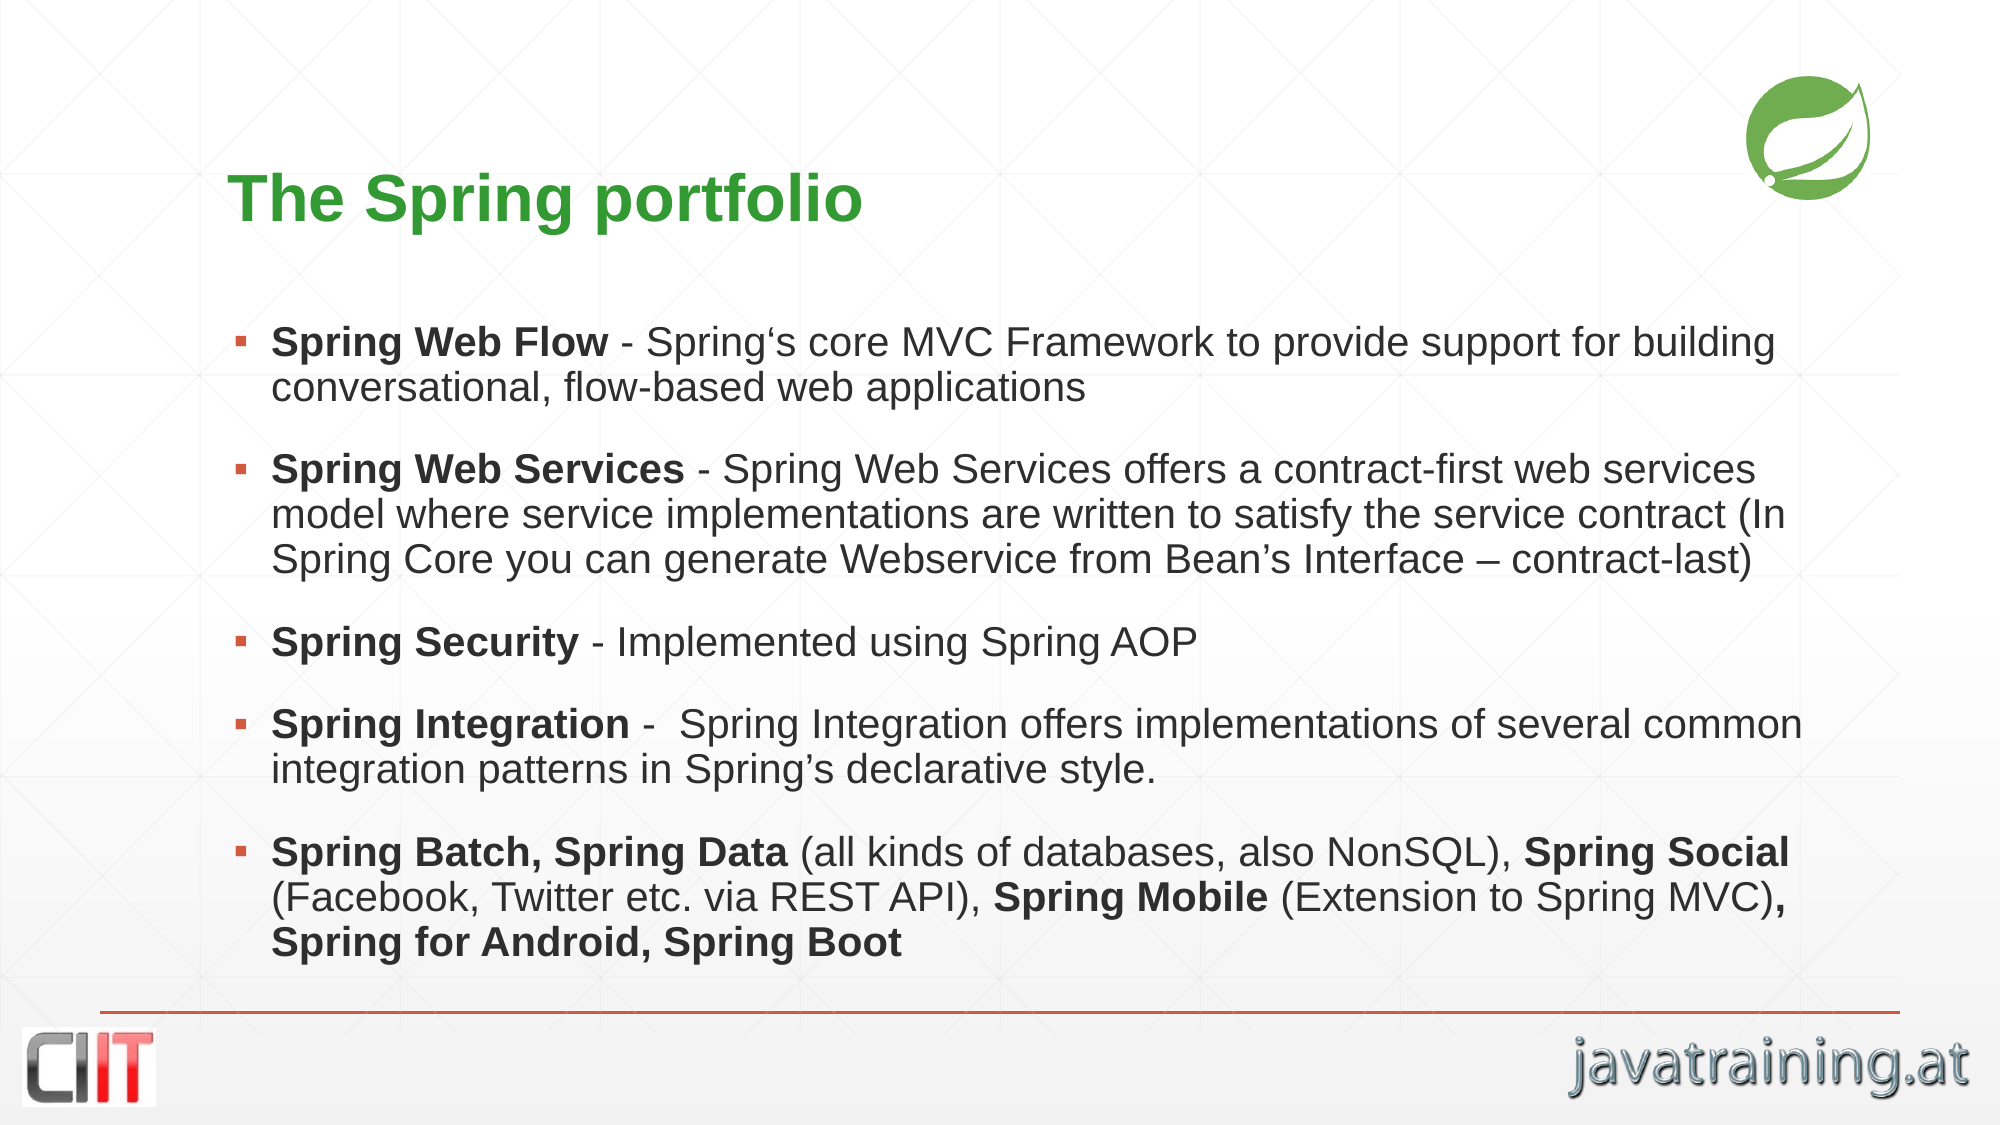

# The Spring portfolio
Spring Web Flow - Spring‘s core MVC Framework to provide support for building conversational, flow-based web applications
Spring Web Services - Spring Web Services offers a contract-first web services model where service implementations are written to satisfy the service contract (In Spring Core you can generate Webservice from Bean’s Interface – contract-last)
Spring Security - Implemented using Spring AOP
Spring Integration -  Spring Integration offers implementations of several common integration patterns in Spring’s declarative style.
Spring Batch, Spring Data (all kinds of databases, also NonSQL), Spring Social (Facebook, Twitter etc. via REST API), Spring Mobile (Extension to Spring MVC), Spring for Android, Spring Boot